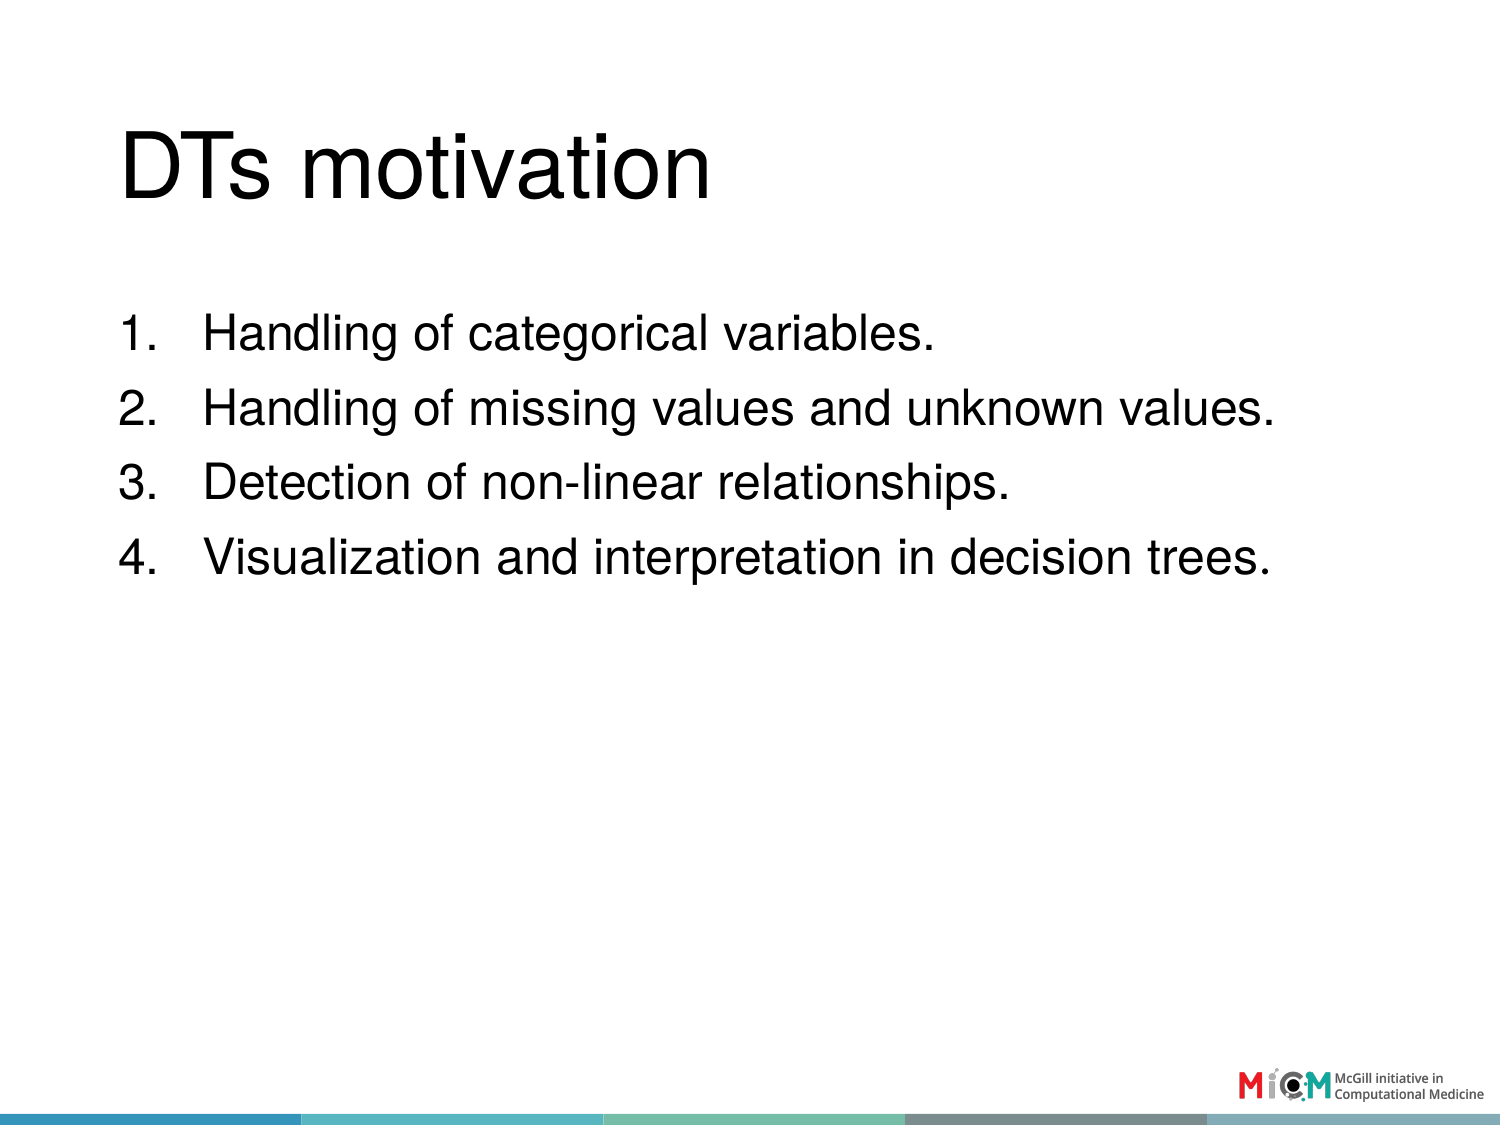

# DTs motivation
Handling of categorical variables.
Handling of missing values and unknown values.
Detection of non-linear relationships.
Visualization and interpretation in decision trees.